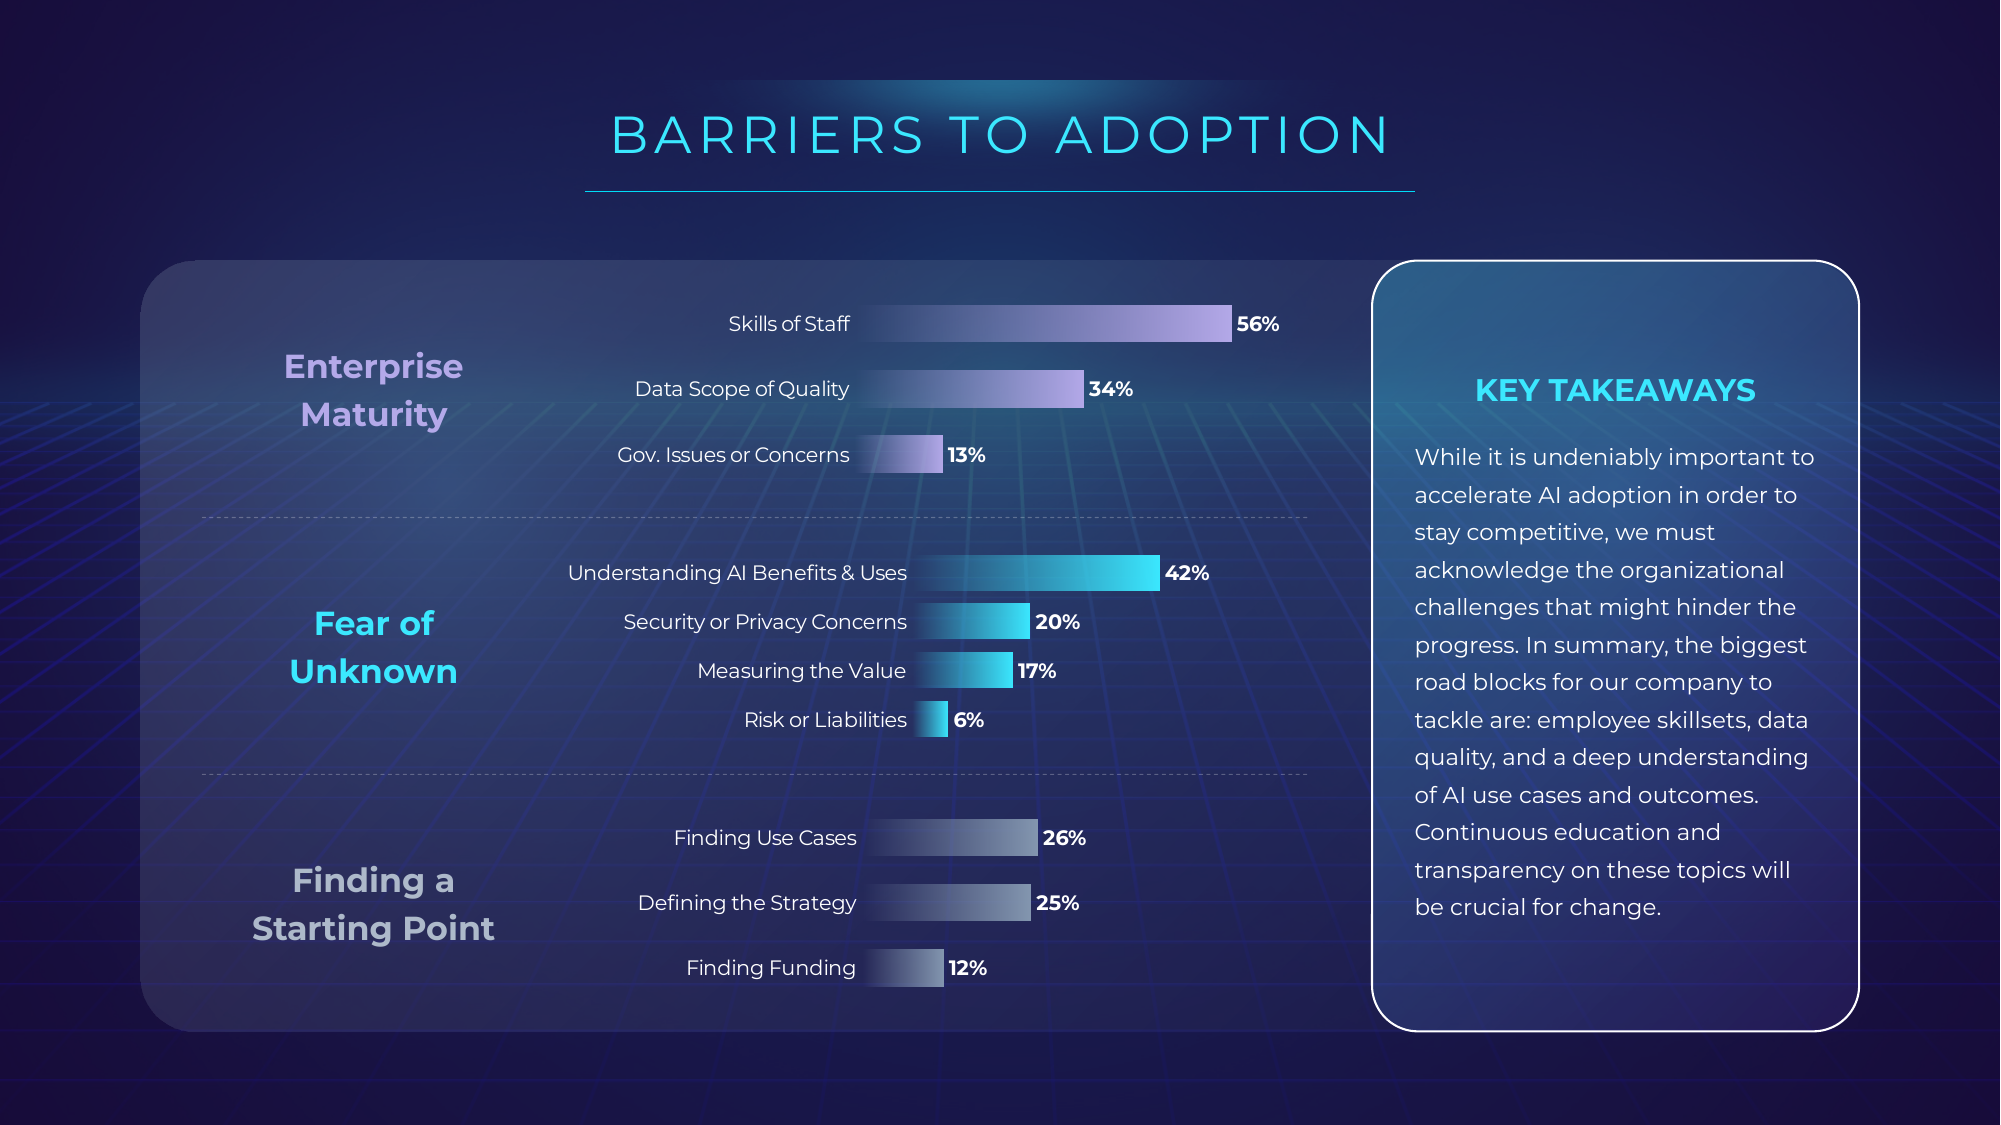

BARRIERS TO ADOPTION

### Chart

| Category | Series 1 |
|---|---|
| Skills of Staff | 0.56 |
| Data Scope of Quality | 0.34 |
| Gov. Issues or Concerns | 0.13 |
Enterprise Maturity

### Chart

| Category | Series 1 |
|---|---|
| Understanding AI Benefits & Uses | 0.42 |
| Security or Privacy Concerns | 0.2 |
| Measuring the Value | 0.17 |
| Risk or Liabilities | 0.06 |
Fear of
Unknown

### Chart

| Category | Series 1 |
|---|---|
| Finding Use Cases | 0.26 |
| Defining the Strategy | 0.25 |
| Finding Funding | 0.12 |
Finding a
Starting Point
KEY TAKEAWAYS
While it is undeniably important to accelerate AI adoption in order to stay competitive, we must acknowledge the organizational challenges that might hinder the progress. In summary, the biggest road blocks for our company to tackle are: employee skillsets, data quality, and a deep understanding of AI use cases and outcomes. Continuous education and transparency on these topics will be crucial for change.